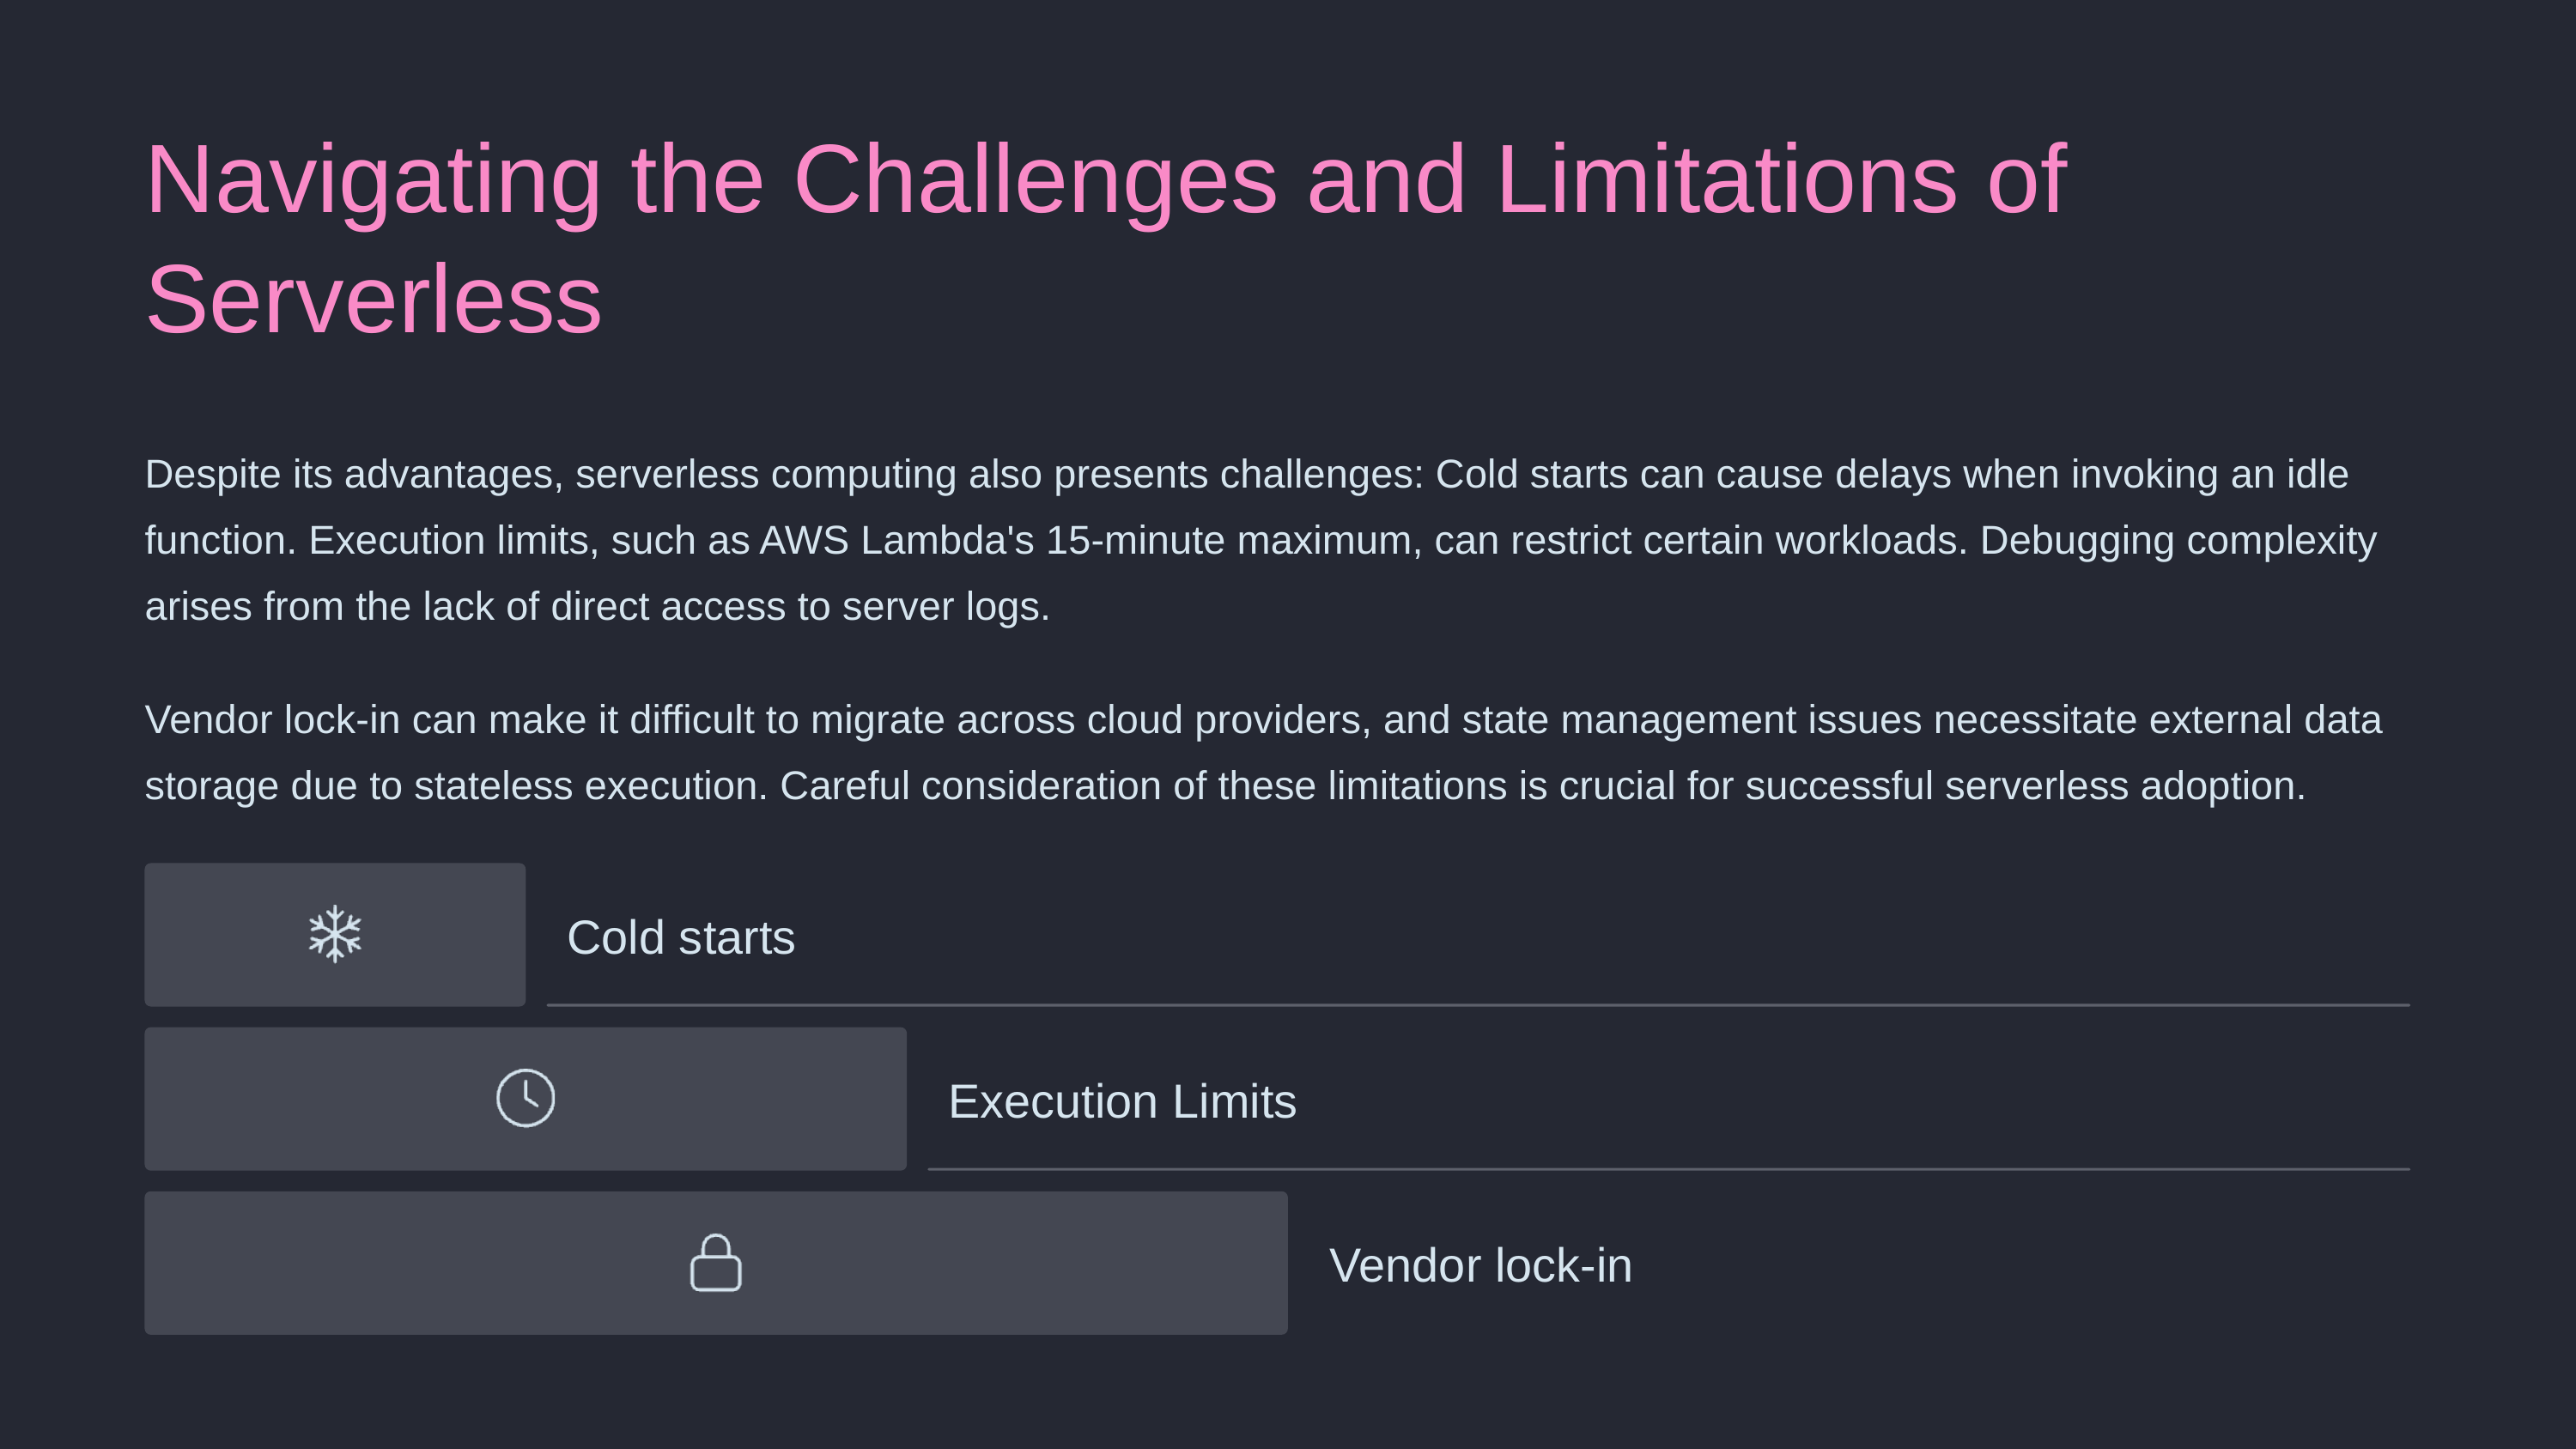

Navigating the Challenges and Limitations of Serverless

Despite its advantages, serverless computing also presents challenges: Cold starts can cause delays when invoking an idle function. Execution limits, such as AWS Lambda's 15-minute maximum, can restrict certain workloads. Debugging complexity arises from the lack of direct access to server logs.

Vendor lock-in can make it difficult to migrate across cloud providers, and state management issues necessitate external data storage due to stateless execution. Careful consideration of these limitations is crucial for successful serverless adoption.

Cold starts

Execution Limits

Vendor lock-in